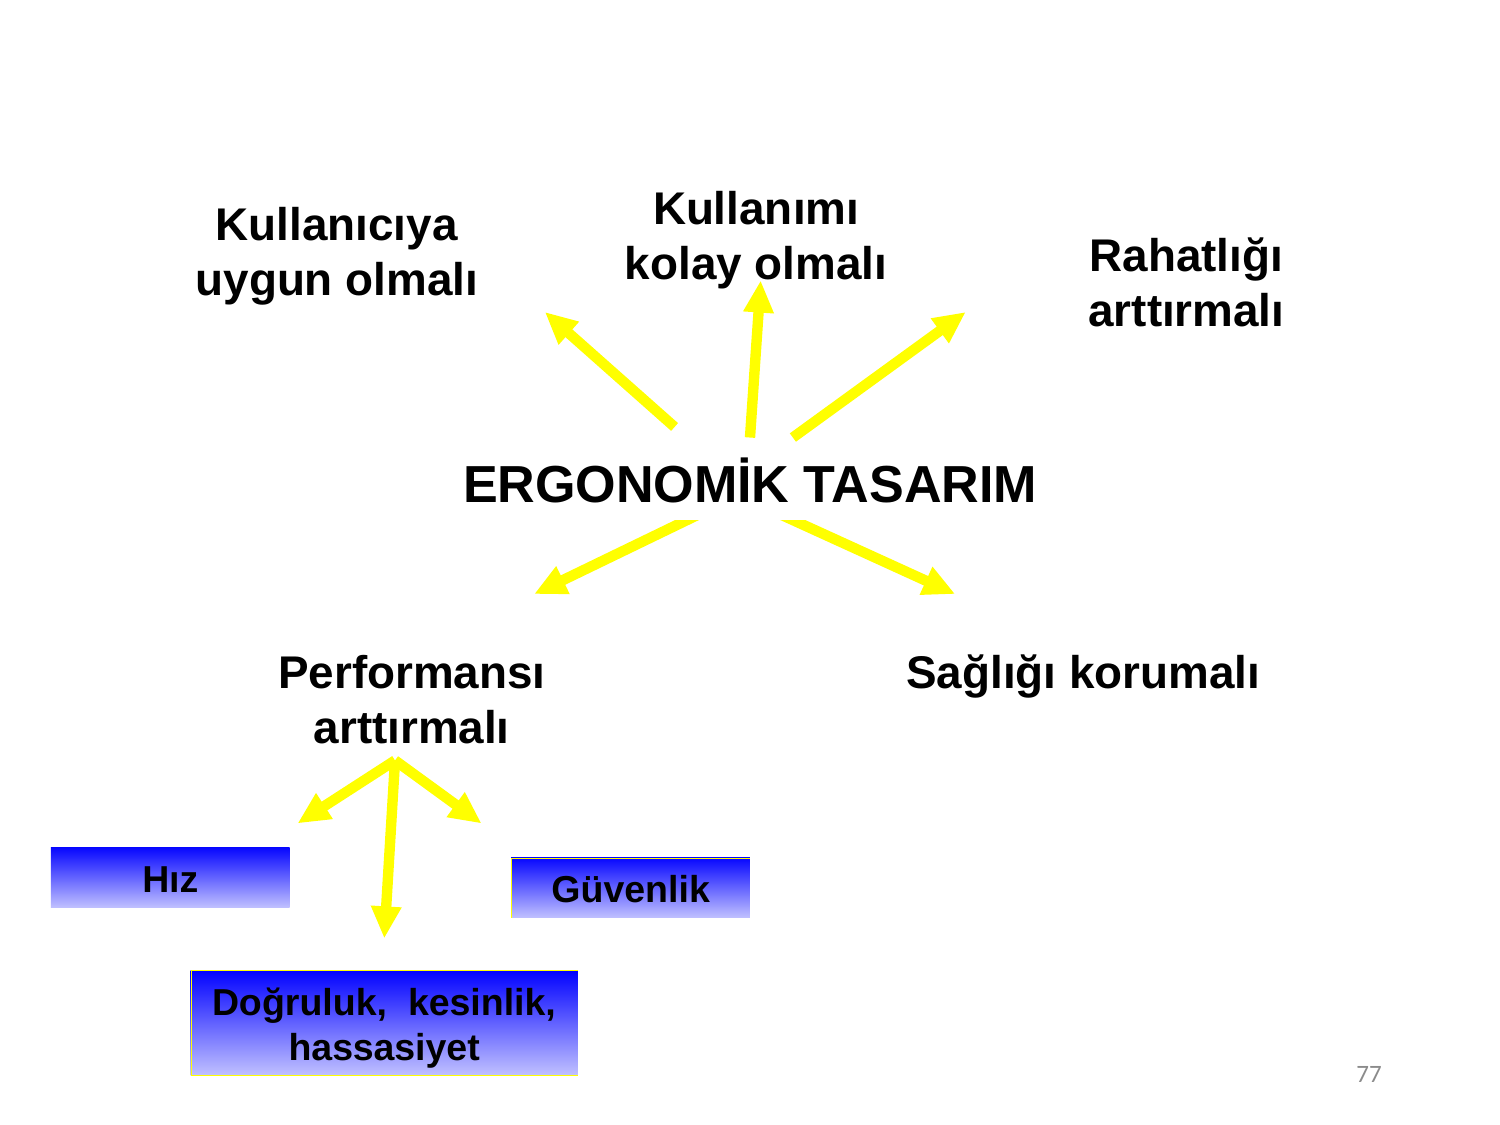

Kullanımı kolay olmalı
Kullanıcıya uygun olmalı
Rahatlığı arttırmalı

ERGONOMİK TASARIM

Performansı arttırmalı
Sağlığı korumalı

Hız
Güvenlik
Doğruluk,  kesinlik, hassasiyet
77